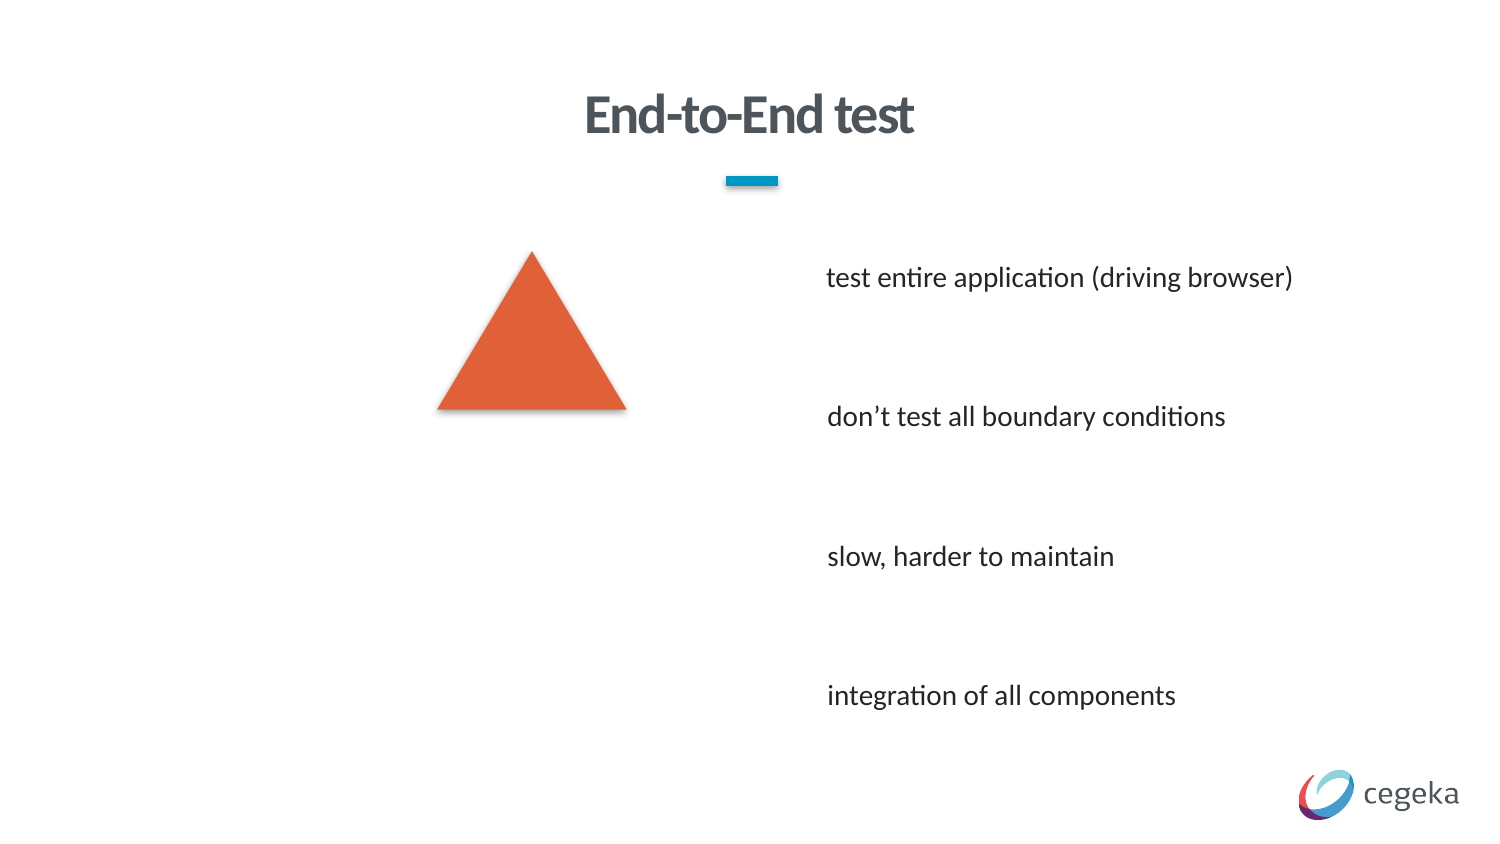

# End-to-End test

test entire application (driving browser)
don’t test all boundary conditions
slow, harder to maintain
integration of all components